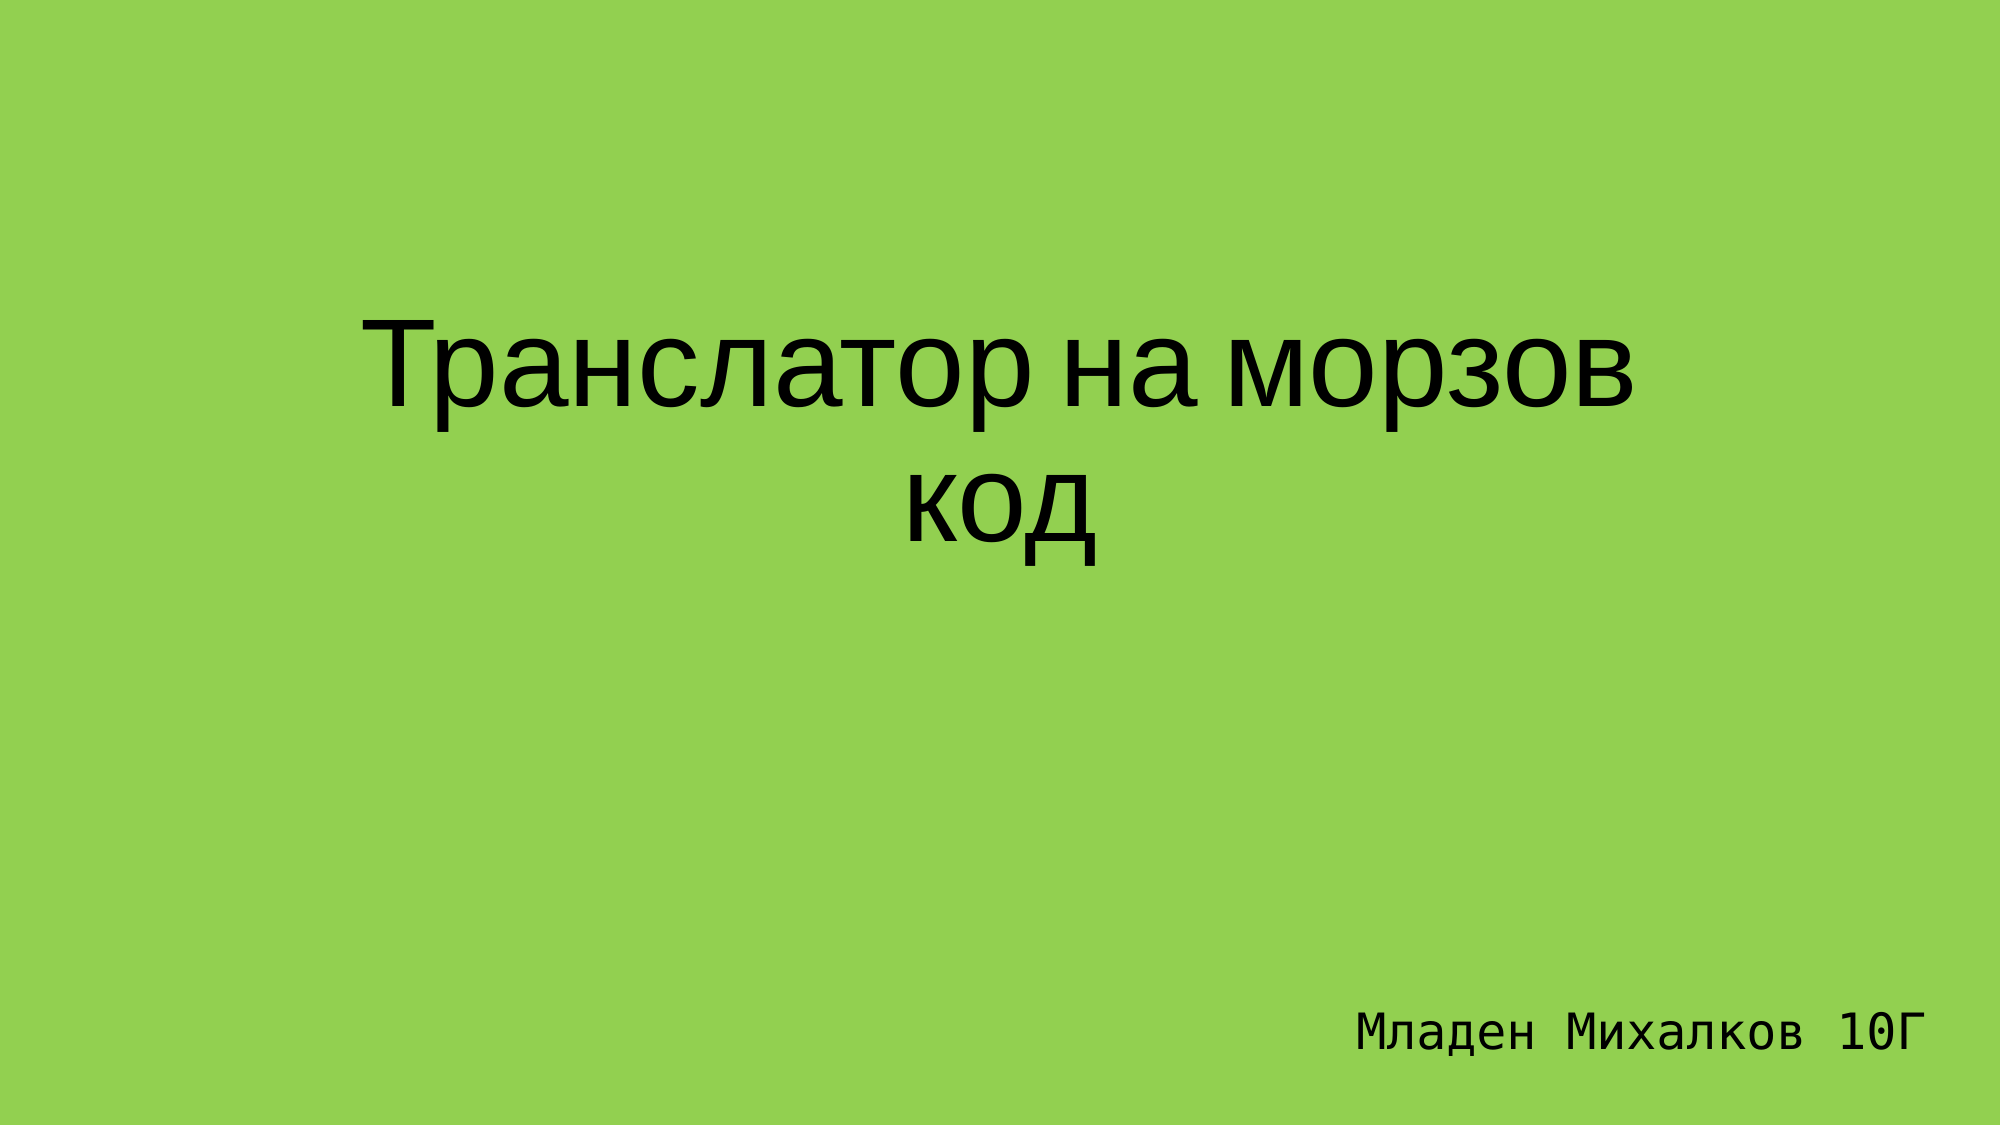

# Транслатор на морзов код
Младен Михалков 10Г